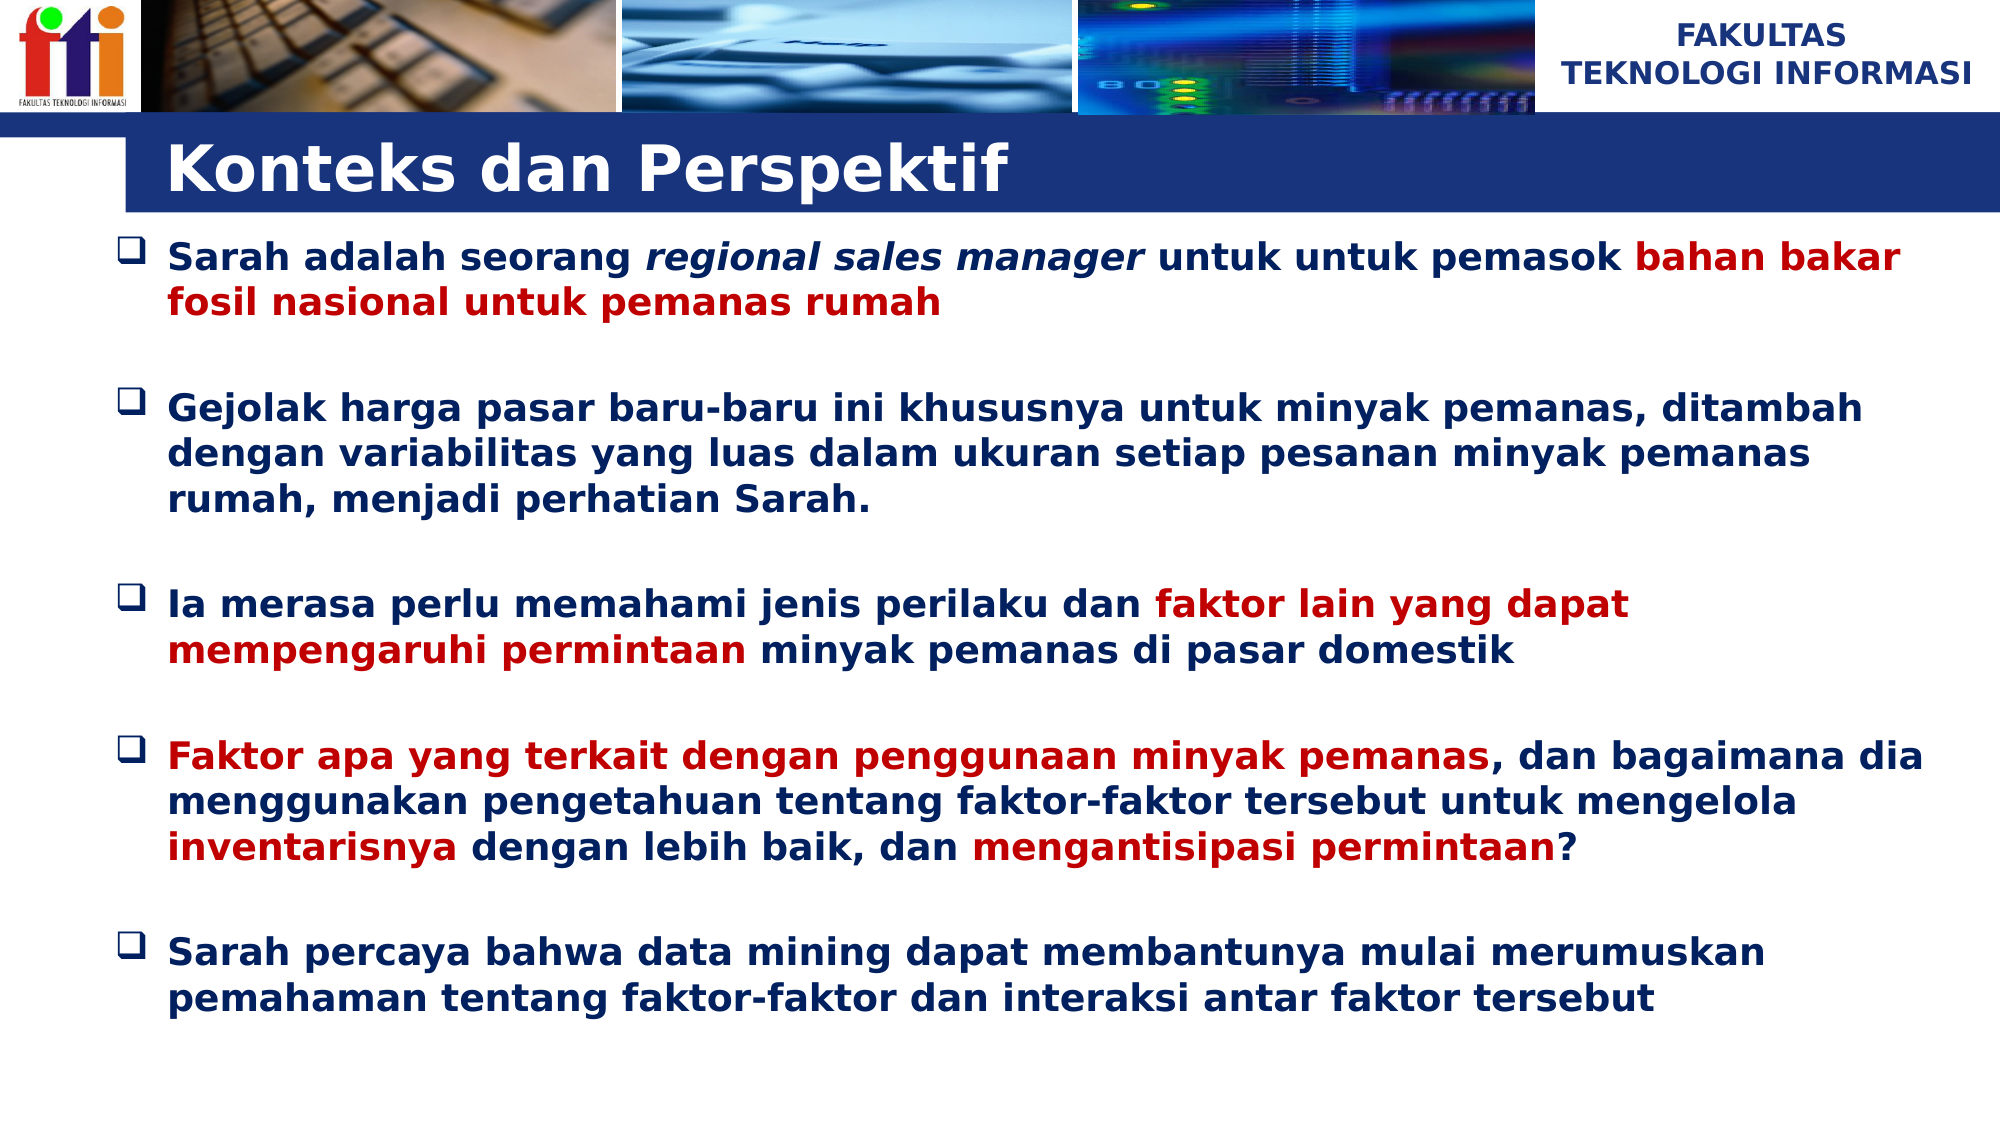

63
# Konteks dan Perspektif
Sarah adalah seorang regional sales manager untuk untuk pemasok bahan bakar fosil nasional untuk pemanas rumah

Gejolak harga pasar baru-baru ini khususnya untuk minyak pemanas, ditambah dengan variabilitas yang luas dalam ukuran setiap pesanan minyak pemanas rumah, menjadi perhatian Sarah.

Ia merasa perlu memahami jenis perilaku dan faktor lain yang dapat mempengaruhi permintaan minyak pemanas di pasar domestik

Faktor apa yang terkait dengan penggunaan minyak pemanas, dan bagaimana dia menggunakan pengetahuan tentang faktor-faktor tersebut untuk mengelola inventarisnya dengan lebih baik, dan mengantisipasi permintaan?

Sarah percaya bahwa data mining dapat membantunya mulai merumuskan pemahaman tentang faktor-faktor dan interaksi antar faktor tersebut